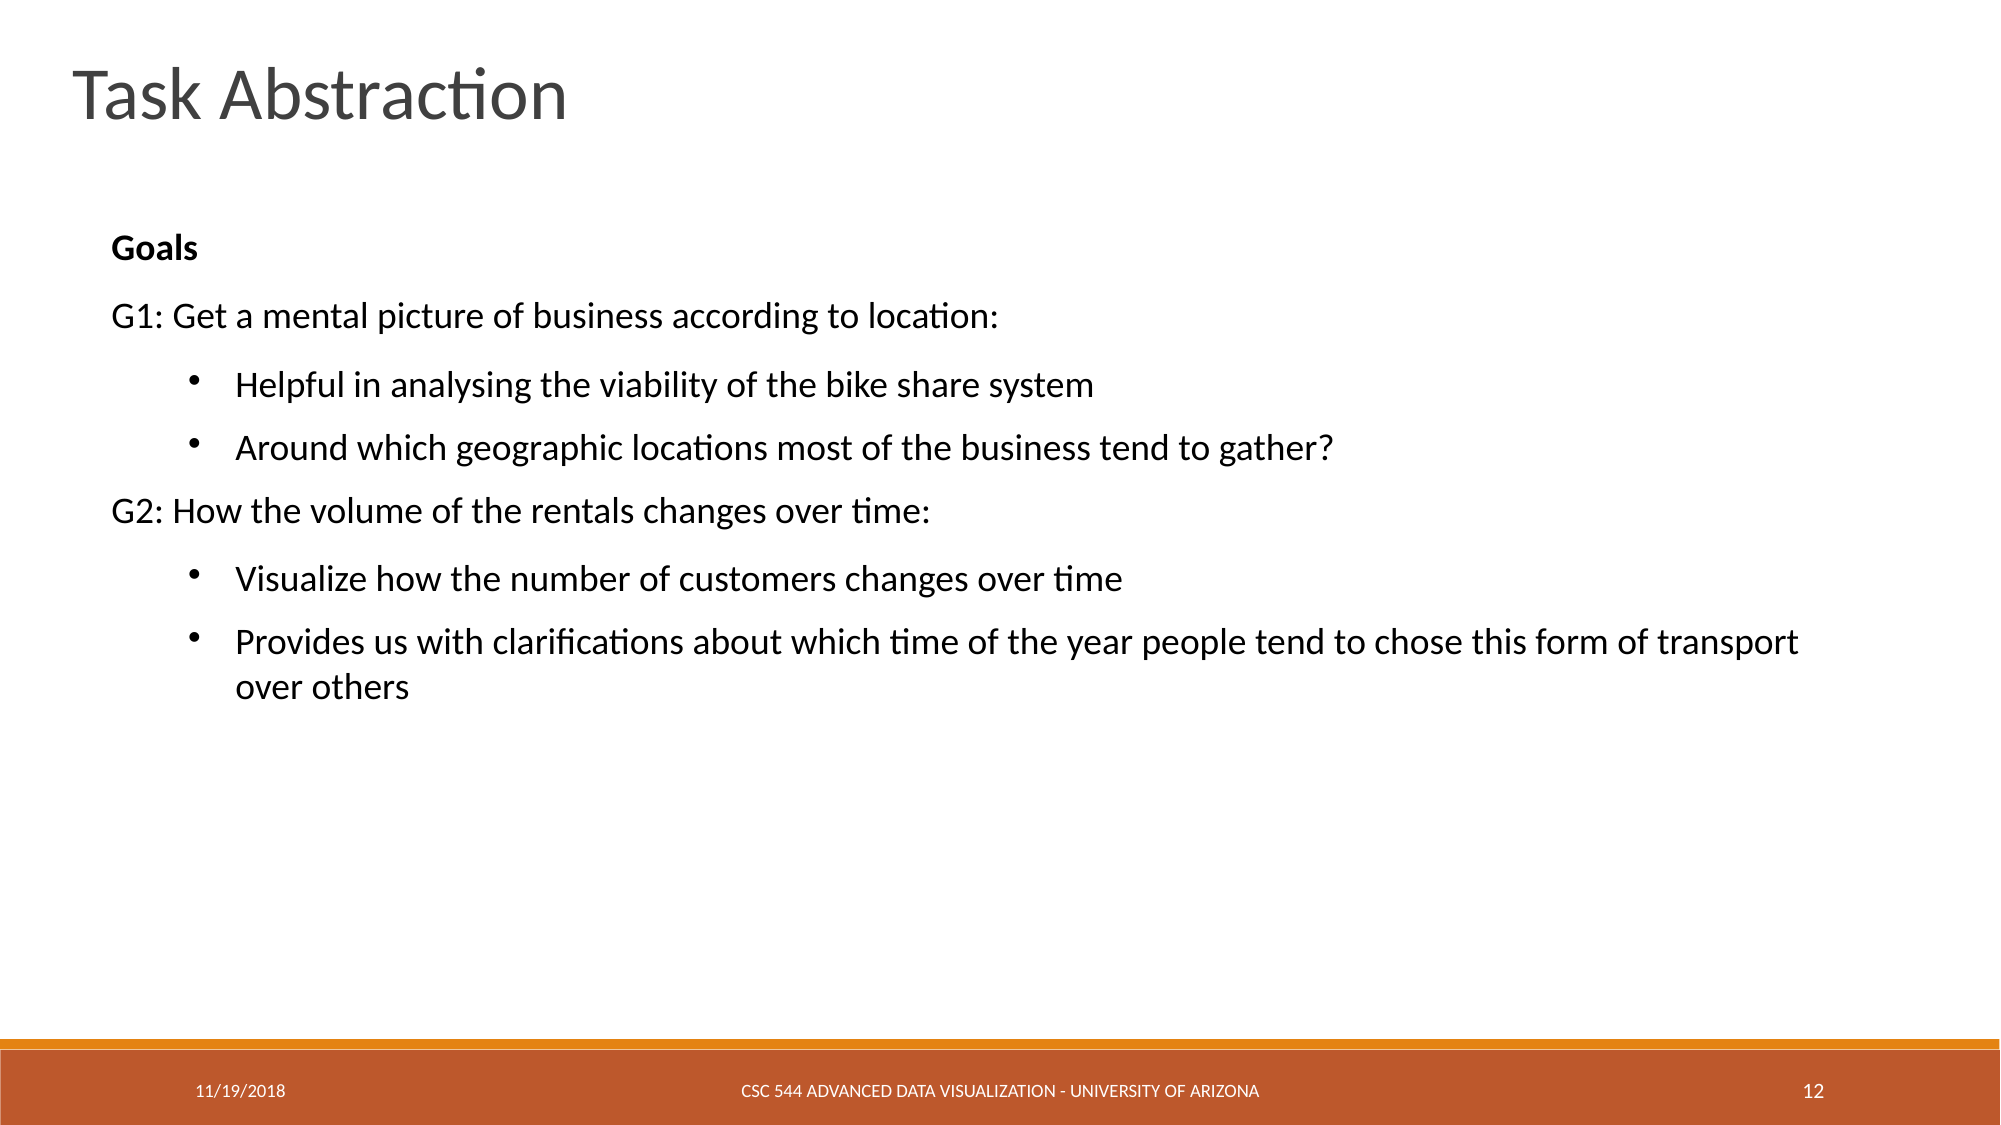

Task Abstraction
Goals
G1: Get a mental picture of business according to location:
Helpful in analysing the viability of the bike share system
Around which geographic locations most of the business tend to gather?
G2: How the volume of the rentals changes over time:
Visualize how the number of customers changes over time
Provides us with clarifications about which time of the year people tend to chose this form of transport over others

11/19/2018
CSC 544 Advanced Data Visualization - University of Arizona
12